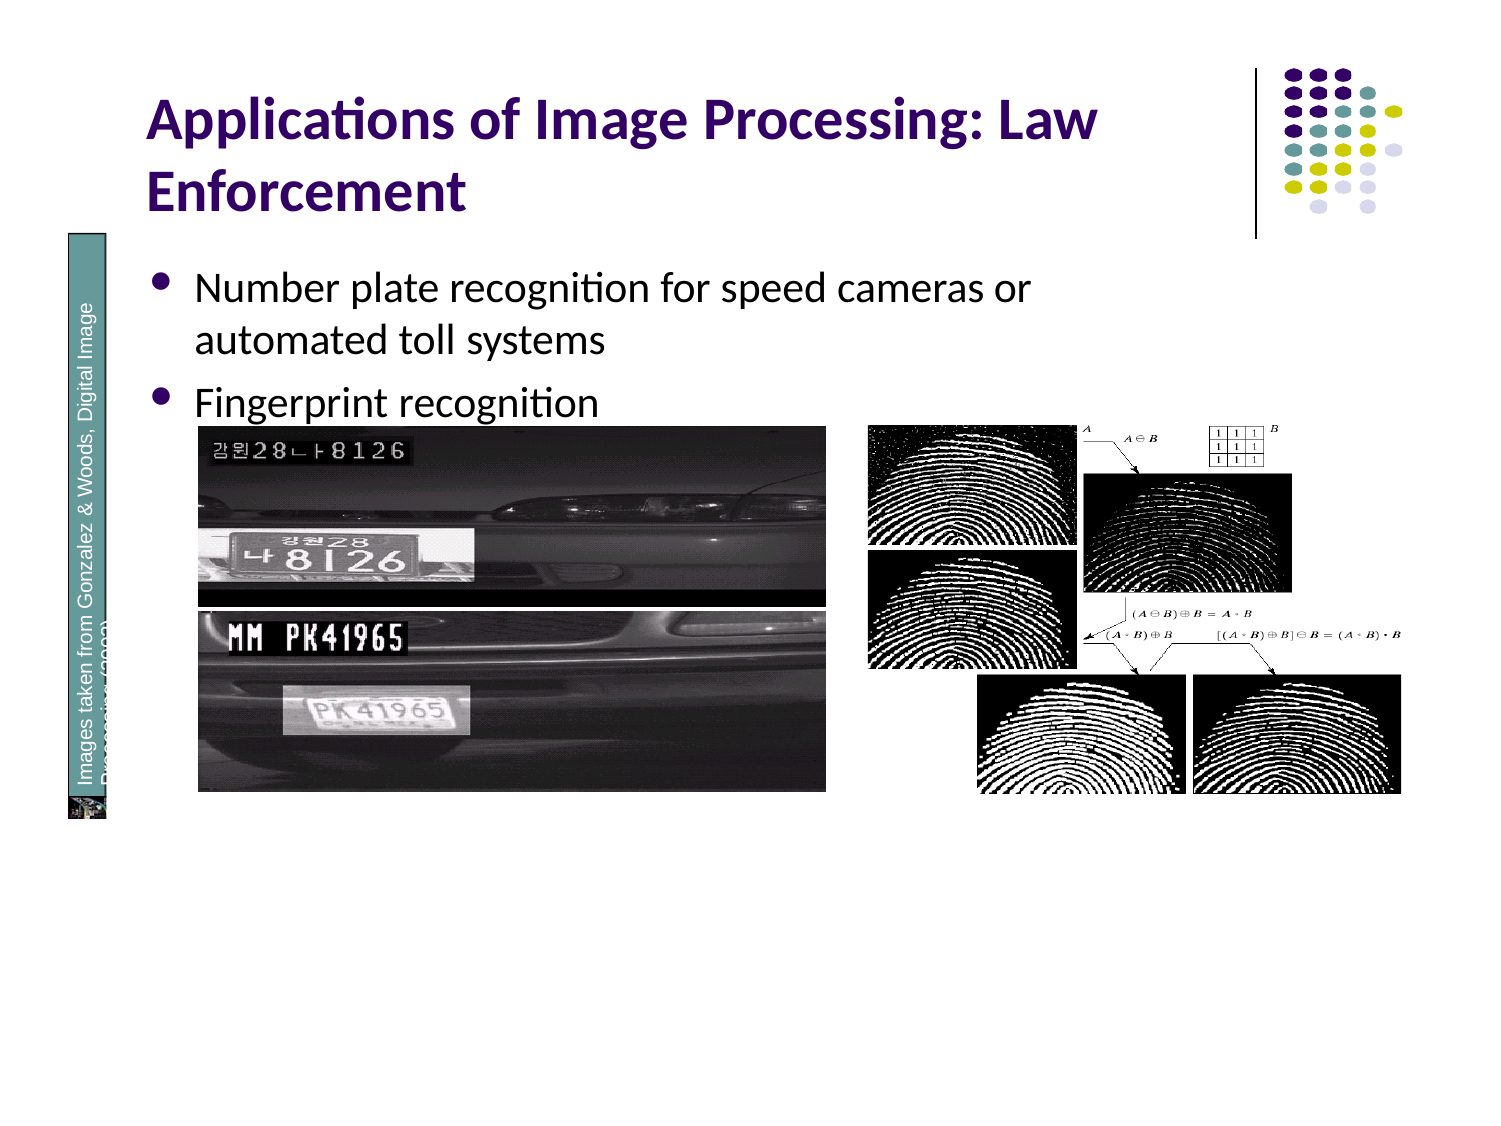

# Applications of Image Processing: Law  Enforcement

Images taken from Gonzalez & Woods, Digital Image Processing (2002)
Number plate recognition for speed cameras or  automated toll systems
Fingerprint recognition